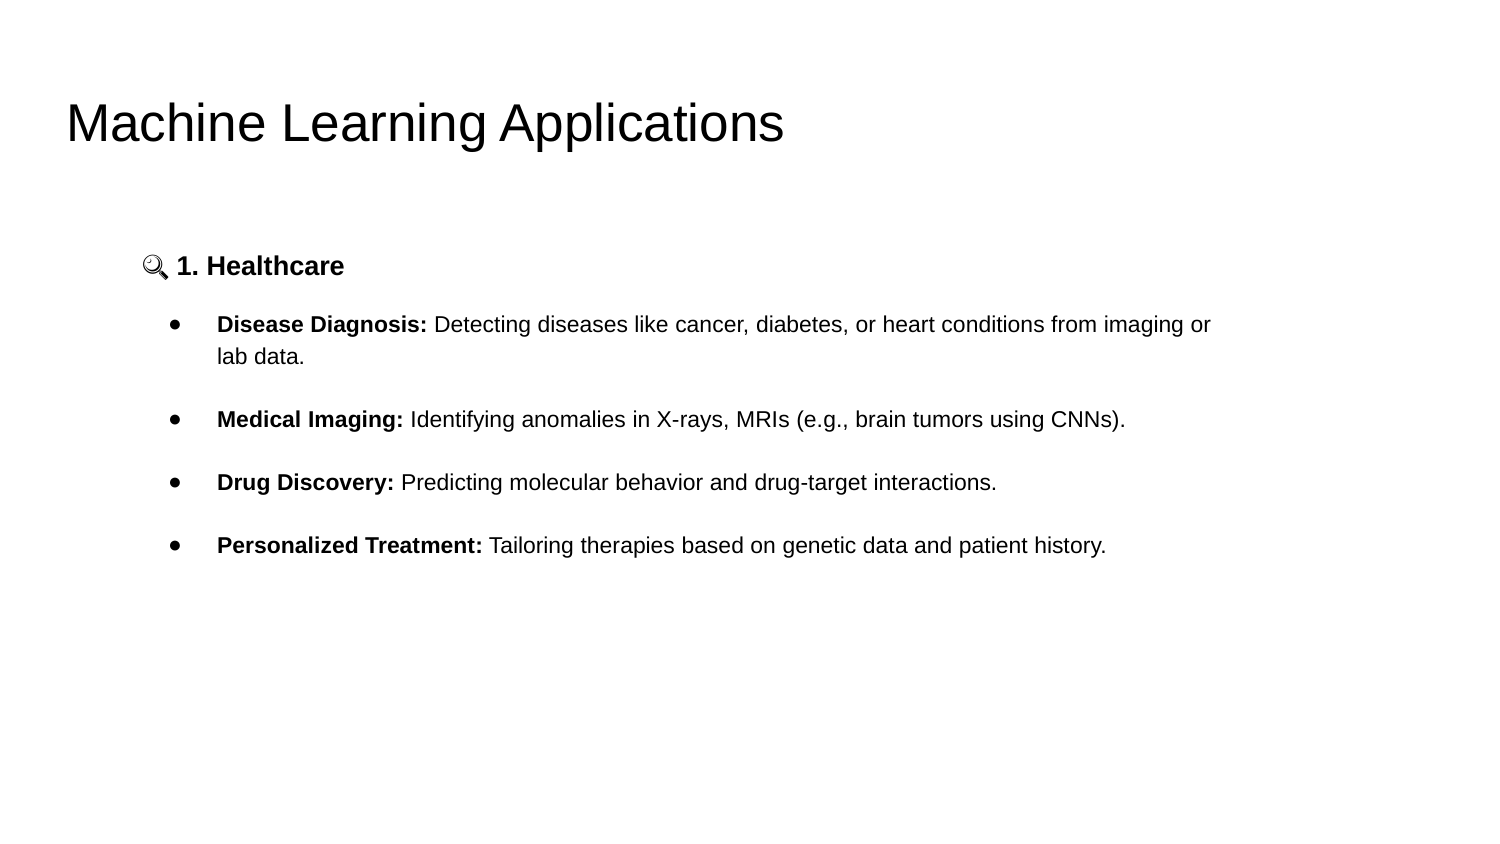

# Machine Learning Applications
🔍 1. Healthcare
Disease Diagnosis: Detecting diseases like cancer, diabetes, or heart conditions from imaging or lab data.
Medical Imaging: Identifying anomalies in X-rays, MRIs (e.g., brain tumors using CNNs).
Drug Discovery: Predicting molecular behavior and drug-target interactions.
Personalized Treatment: Tailoring therapies based on genetic data and patient history.